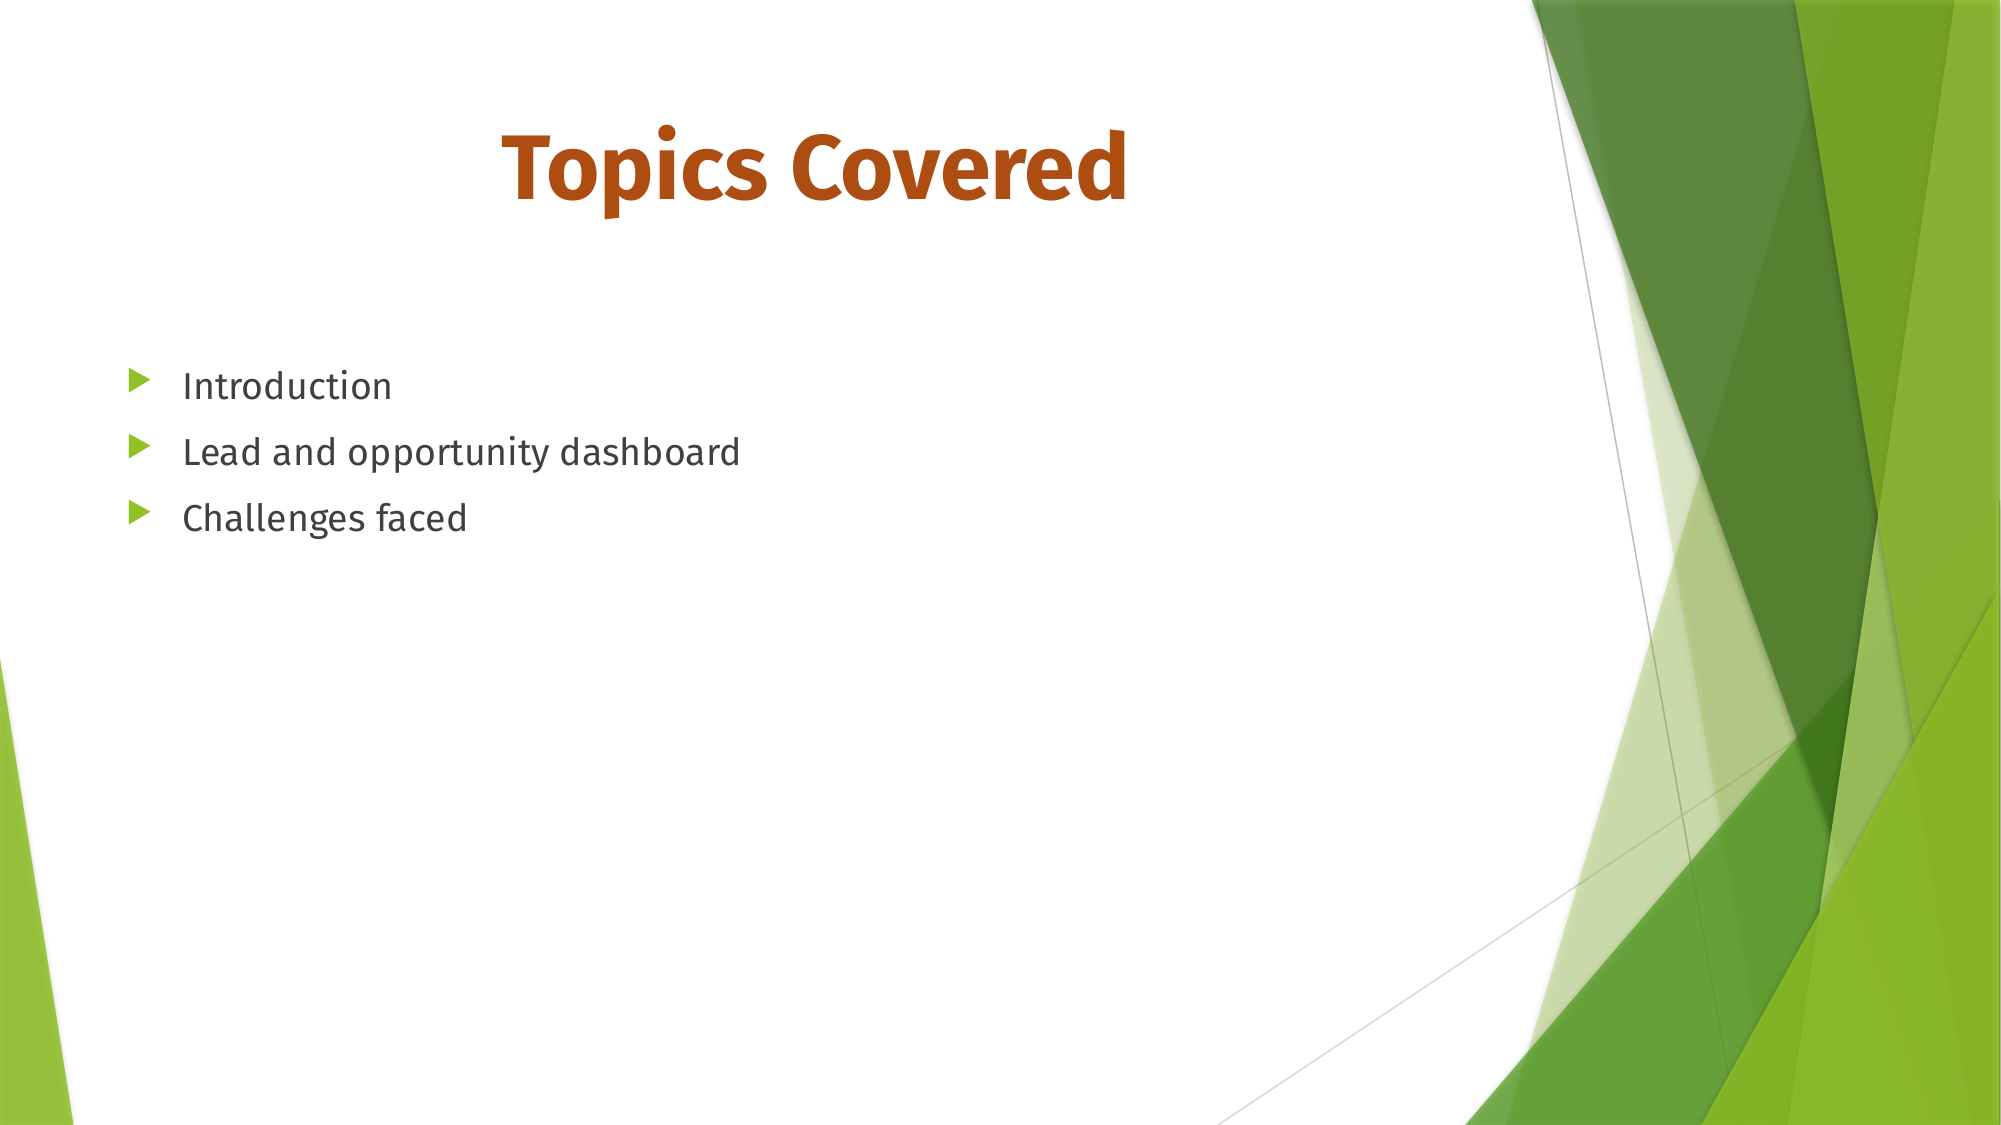

# Topics Covered
Introduction
Lead and opportunity dashboard
Challenges faced